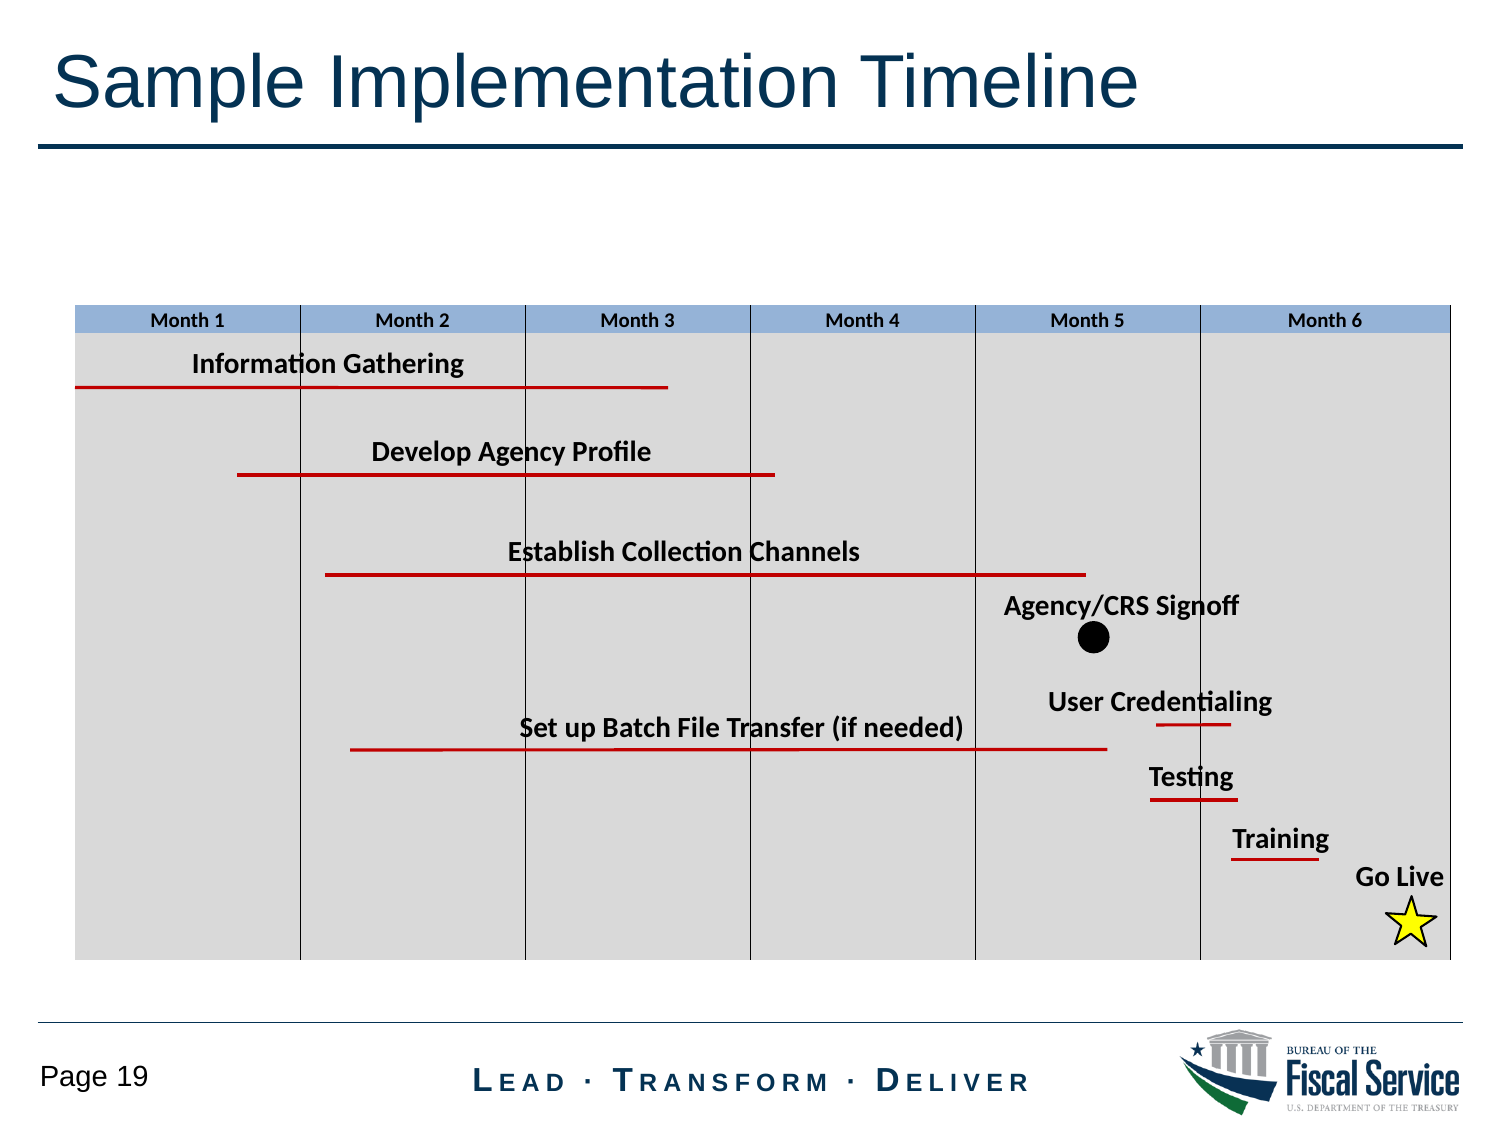

Sample Implementation Timeline
| Month 1 | Month 2 | Month 3 | Month 4 | Month 5 | Month 6 |
| --- | --- | --- | --- | --- | --- |
|  |  |  |  |  |  |
|  |  |  |  |  |  |
|  |  |  |  |  |  |
|  |  |  |  |  |  |
|  |  |  |  |  |  |
|  |  |  |  |  |  |
|  |  |  |  |  |  |
|  |  |  |  |  |  |
|  |  |  |  |  |  |
|  |  |  |  |  |  |
|  |  |  |  |  |  |
|  |  |  |  |  |  |
|  |  |  |  |  |  |
|  |  |  |  |  |  |
|  |  |  |  |  |  |
|  |  |  |  |  |  |
|  |  |  |  |  |  |
|  |  |  |  |  |  |
|  |  |  |  |  |  |
|  |  |  |  |  |  |
|  |  |  |  |  |  |
|  |  |  |  |  |  |
|  |  |  |  |  |  |
Information Gathering
Develop Agency Profile
Establish Collection Channels
Agency/CRS Signoff

User Credentialing
Set up Batch File Transfer (if needed)
Testing
Training
Go Live